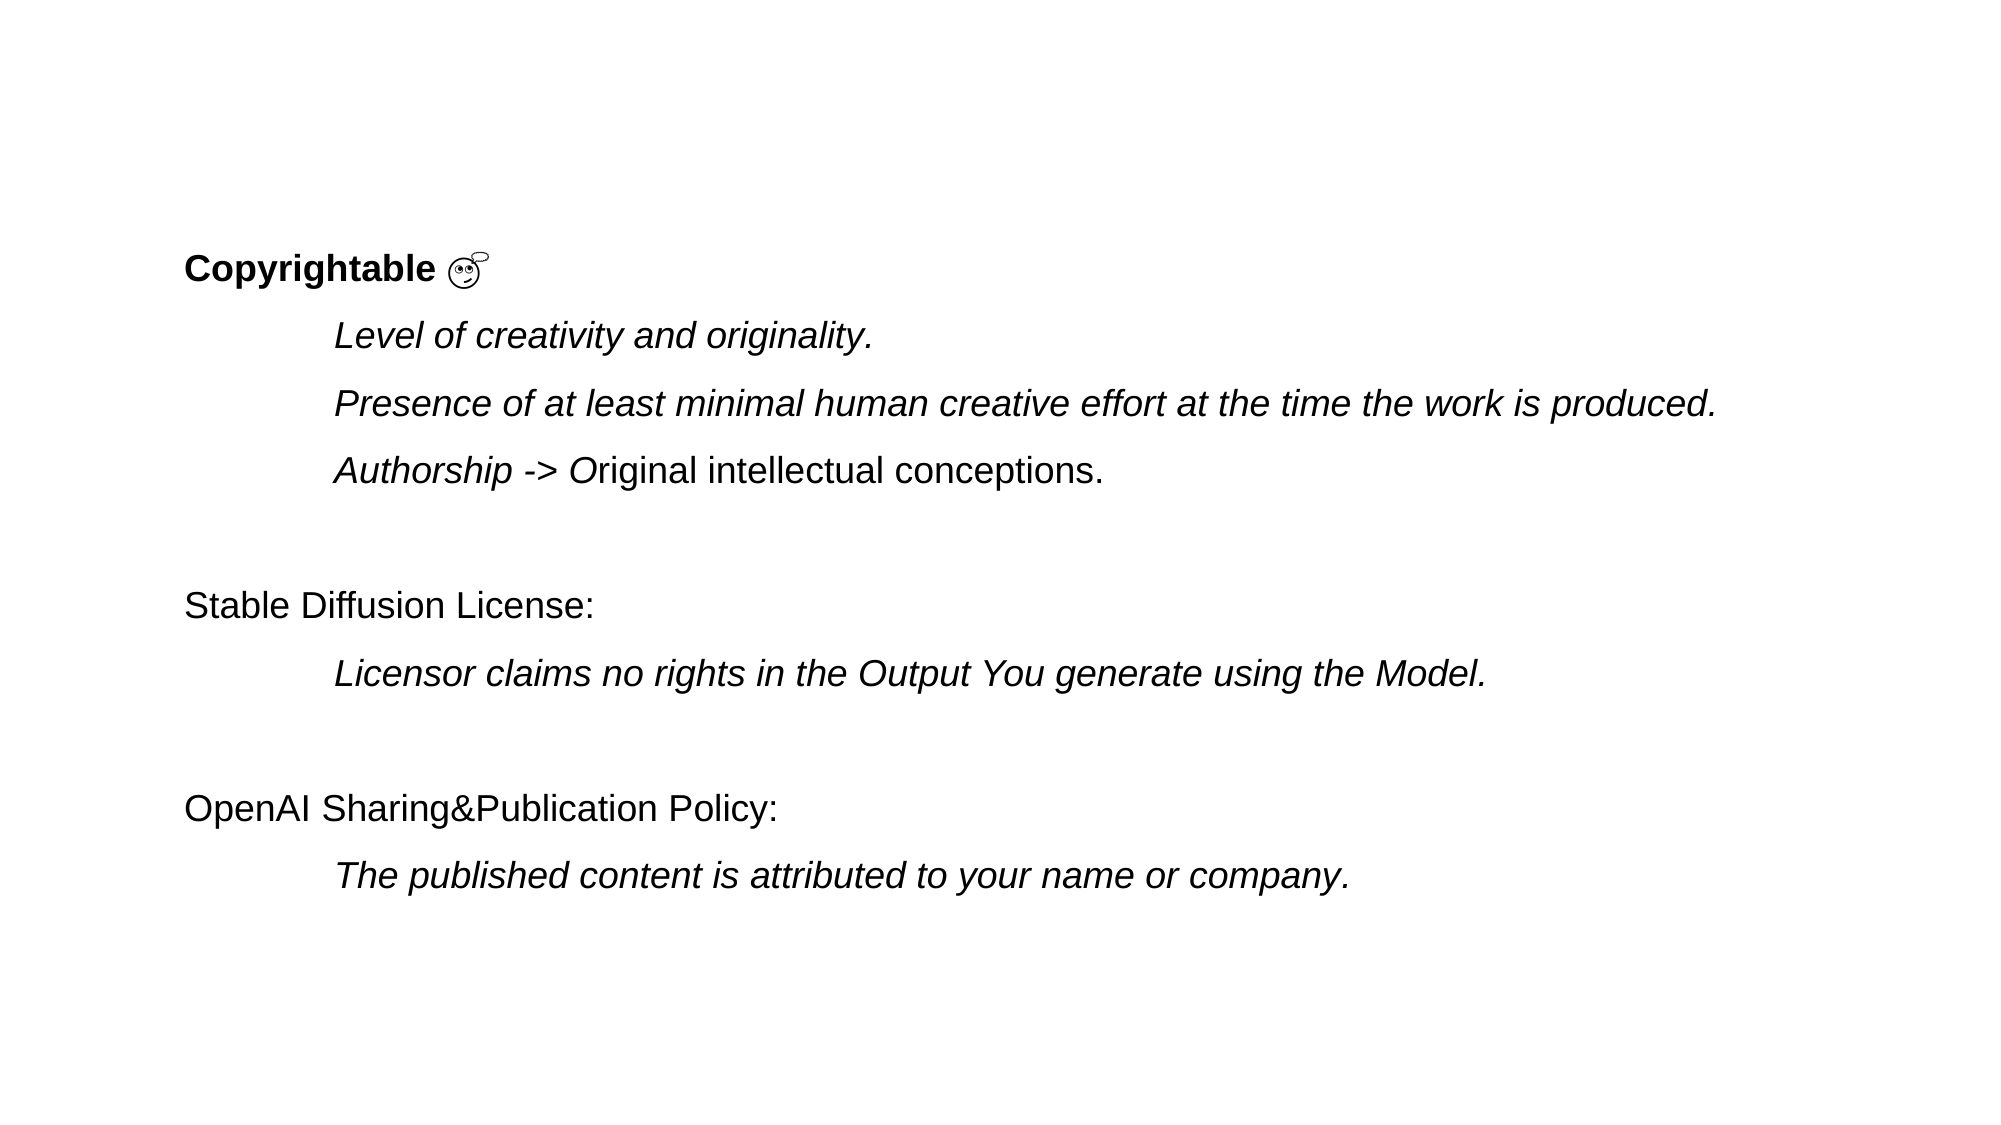

Copyrightable 🤔
	Level of creativity and originality.
	Presence of at least minimal human creative effort at the time the work is produced.
	Authorship -> Original intellectual conceptions.

Stable Diffusion License:
	Licensor claims no rights in the Output You generate using the Model.

OpenAI Sharing&Publication Policy:
	The published content is attributed to your name or company.